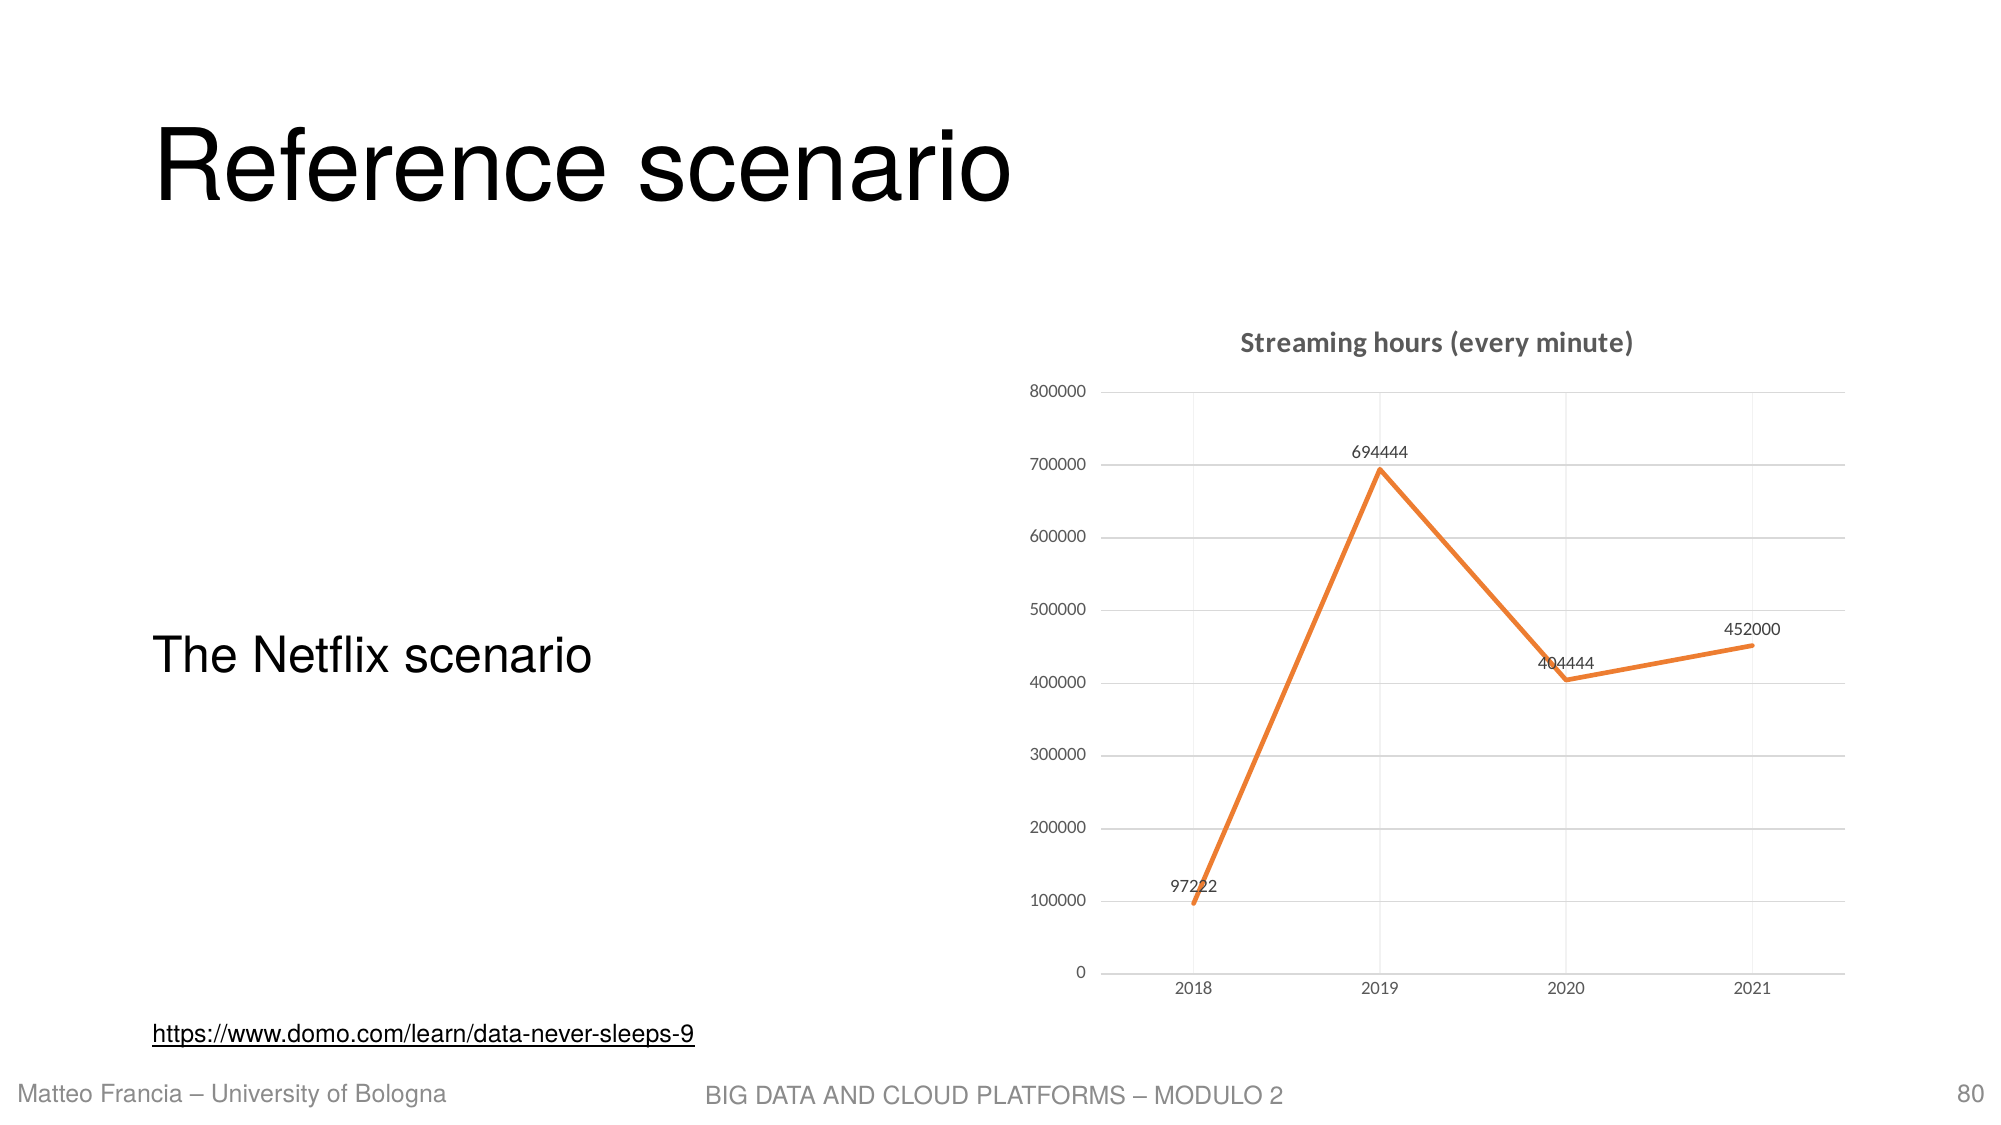

# Reference scenario
The Netflix scenario

### Chart: Streaming hours (every minute)

| Category | Stream hours |
|---|---|
| 2018 | 97222.0 |
| 2019 | 694444.0 |
| 2020 | 404444.0 |
| 2021 | 452000.0 |
https://www.domo.com/learn/data-never-sleeps-9
80
Matteo Francia – University of Bologna